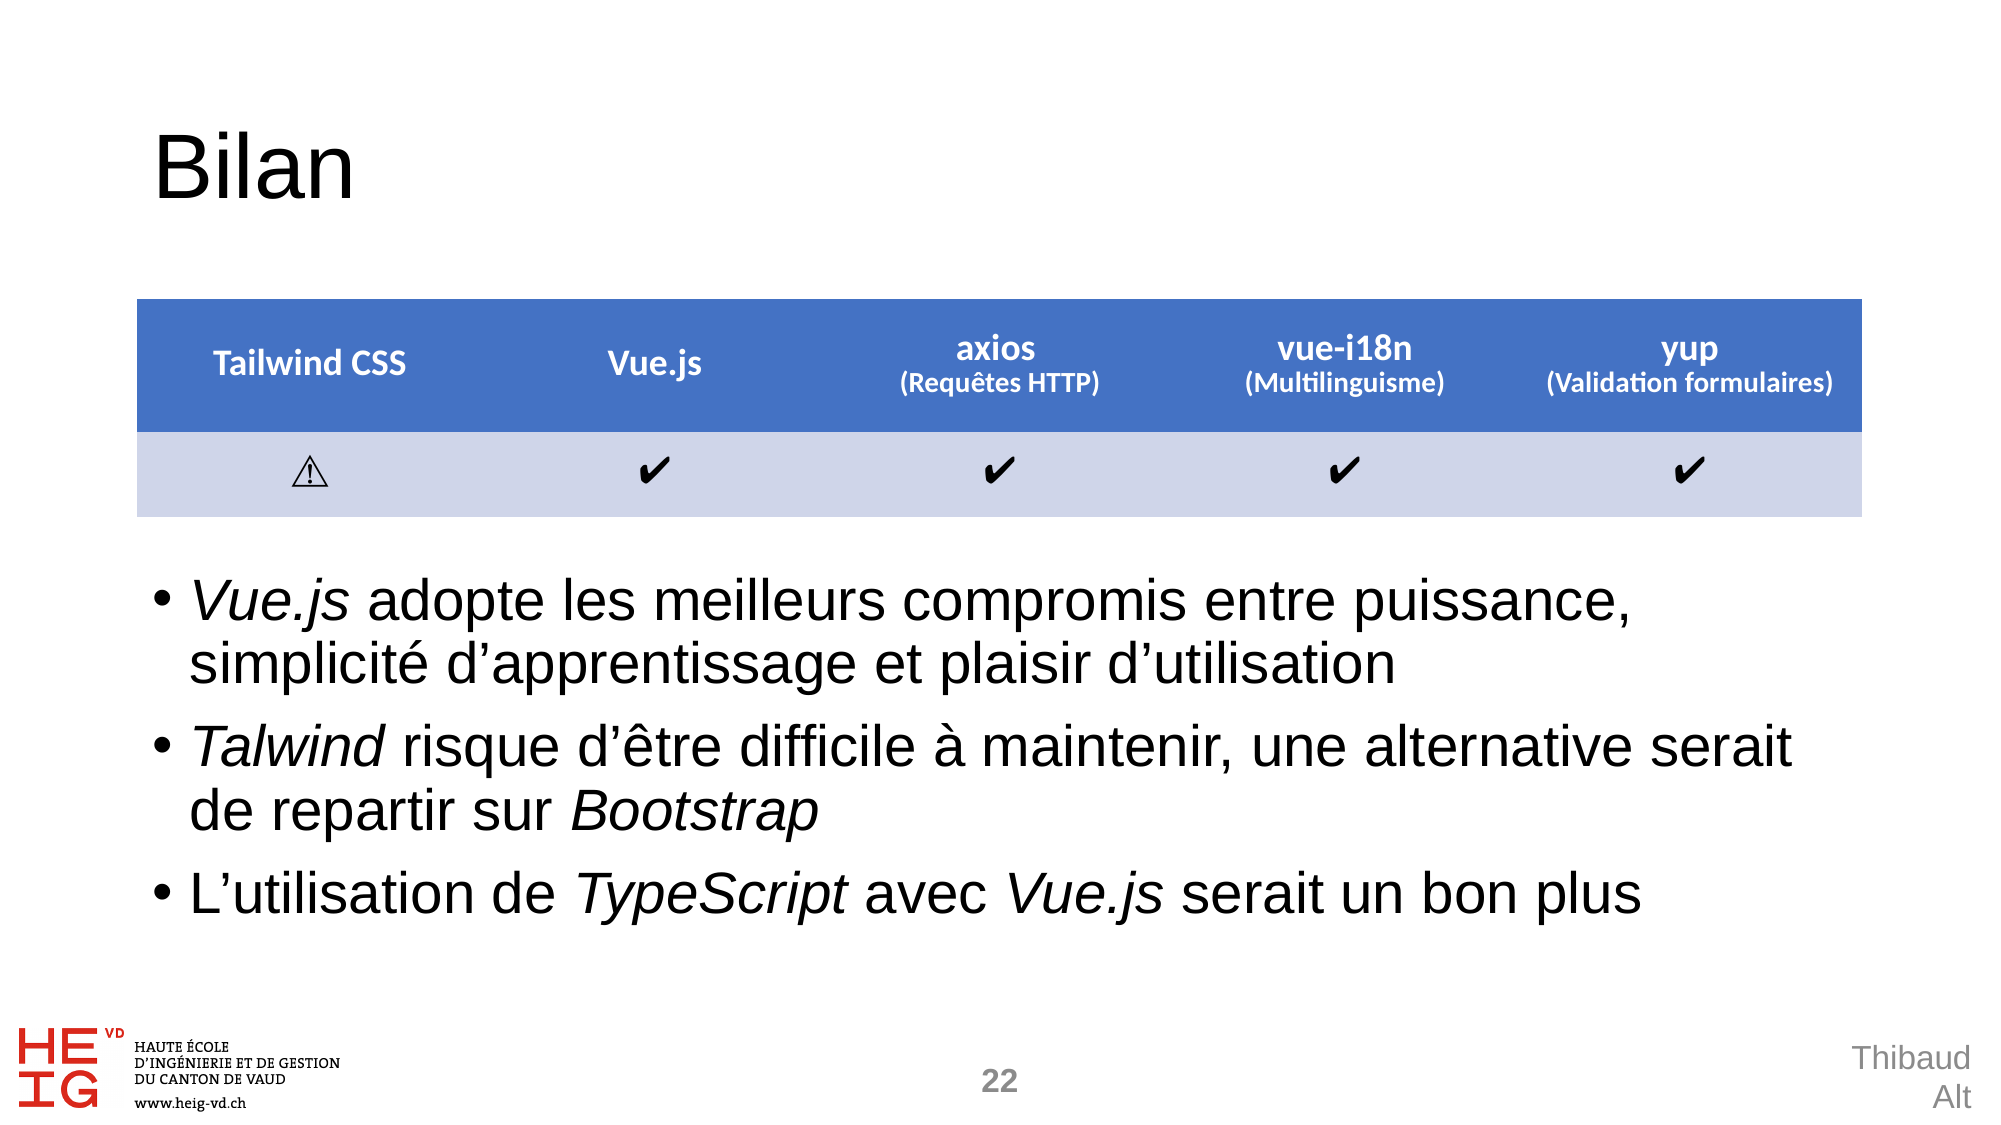

# Bilan
| Tailwind CSS | Vue.js | axios (Requêtes HTTP) | vue-i18n (Multilinguisme) | yup (Validation formulaires) |
| --- | --- | --- | --- | --- |
| ⚠️ | ✔️ | ✔️ | ✔️ | ✔️ |
Vue.js adopte les meilleurs compromis entre puissance, simplicité d’apprentissage et plaisir d’utilisation
Talwind risque d’être difficile à maintenir, une alternative serait de repartir sur Bootstrap
L’utilisation de TypeScript avec Vue.js serait un bon plus
22